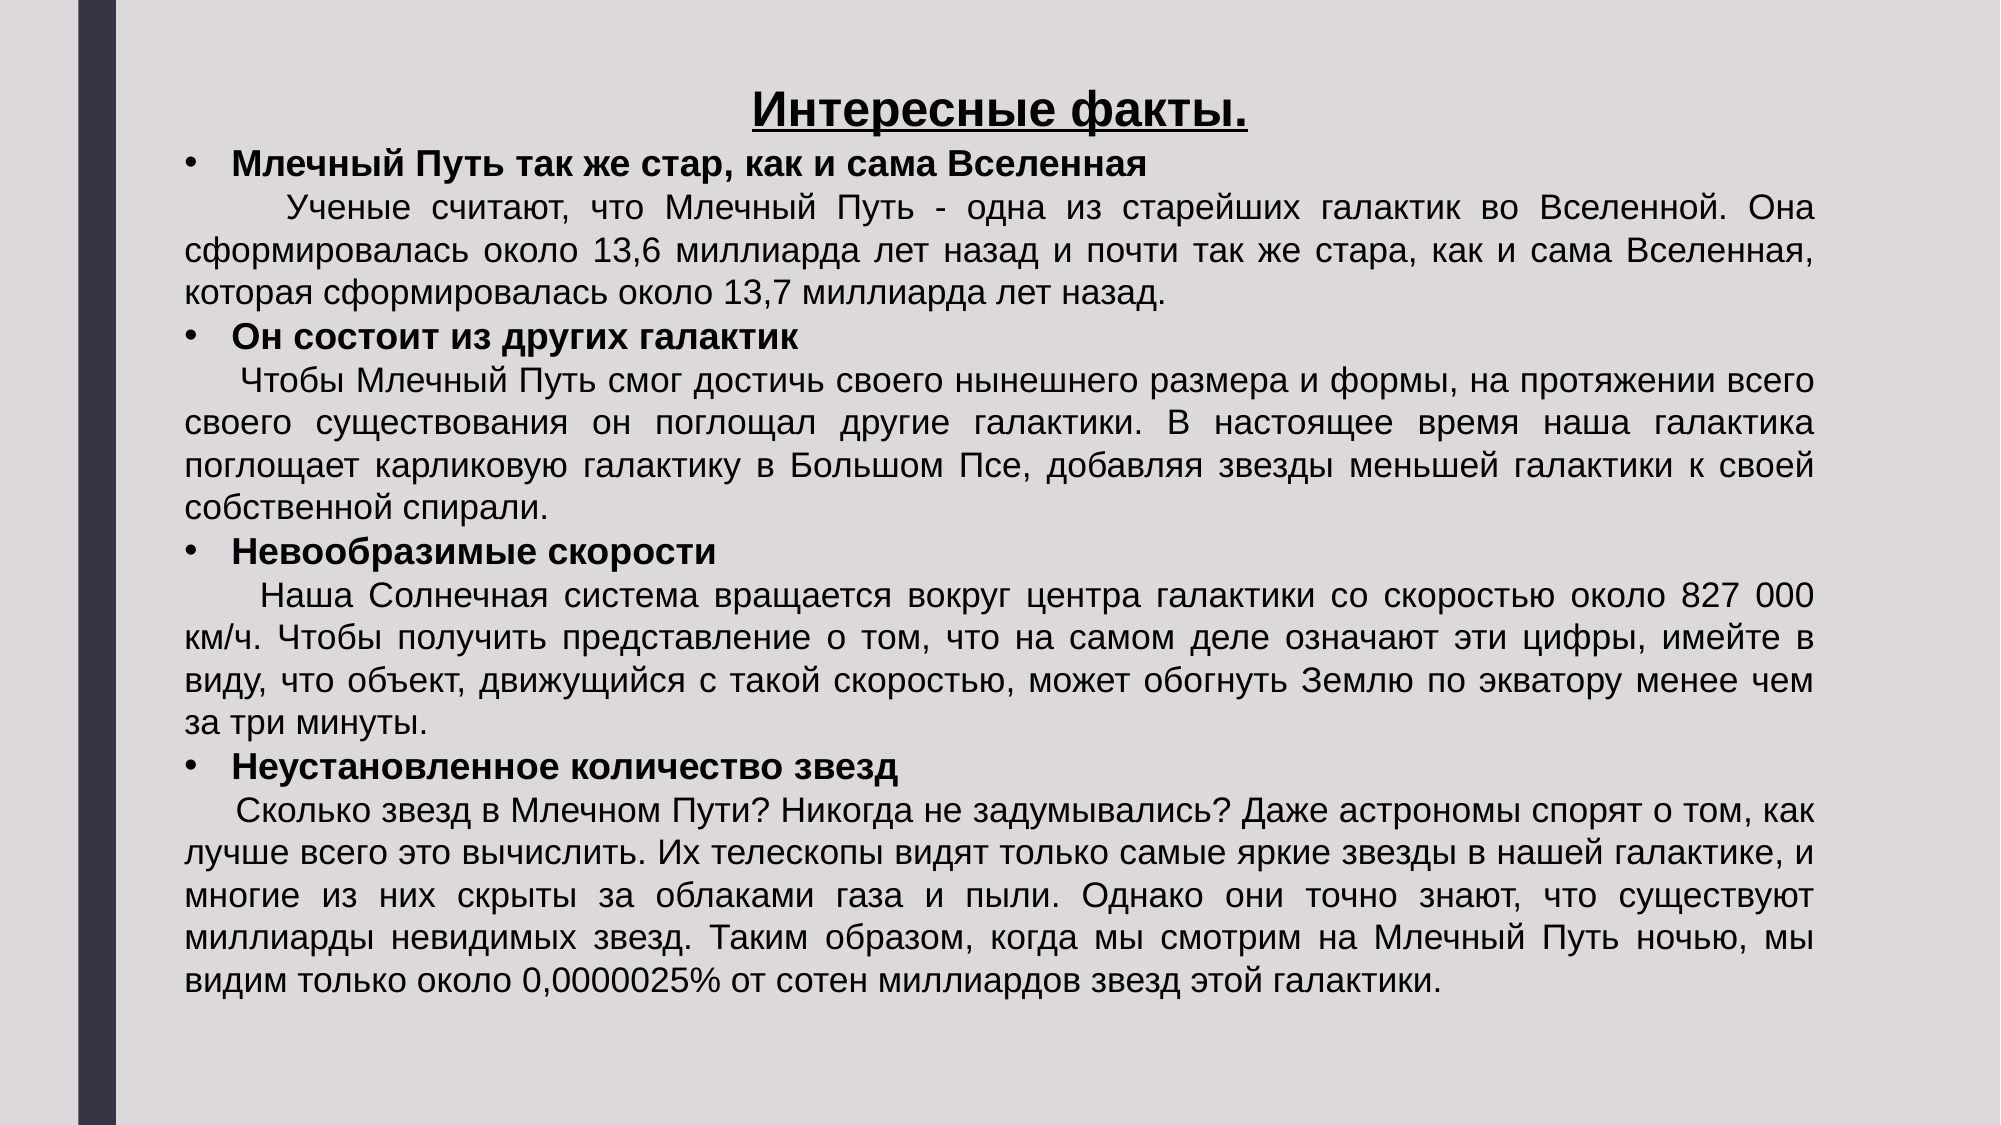

Интересные факты.
Млечный Путь так же стар, как и сама Вселенная
     Ученые считают, что Млечный Путь - одна из старейших галактик во Вселенной. Она сформировалась около 13,6 миллиарда лет назад и почти так же стара, как и сама Вселенная, которая сформировалась около 13,7 миллиарда лет назад.
Он состоит из других галактик
     Чтобы Млечный Путь смог достичь своего нынешнего размера и формы, на протяжении всего своего существования он поглощал другие галактики. В настоящее время наша галактика поглощает карликовую галактику в Большом Псе, добавляя звезды меньшей галактики к своей собственной спирали.
Невообразимые скорости
     Наша Солнечная система вращается вокруг центра галактики со скоростью около 827 000 км/ч. Чтобы получить представление о том, что на самом деле означают эти цифры, имейте в виду, что объект, движущийся с такой скоростью, может обогнуть Землю по экватору менее чем за три минуты.
Неустановленное количество звезд
     Сколько звезд в Млечном Пути? Никогда не задумывались? Даже астрономы спорят о том, как лучше всего это вычислить. Их телескопы видят только самые яркие звезды в нашей галактике, и многие из них скрыты за облаками газа и пыли. Однако они точно знают, что существуют миллиарды невидимых звезд. Таким образом, когда мы смотрим на Млечный Путь ночью, мы видим только около 0,0000025% от сотен миллиардов звезд этой галактики.